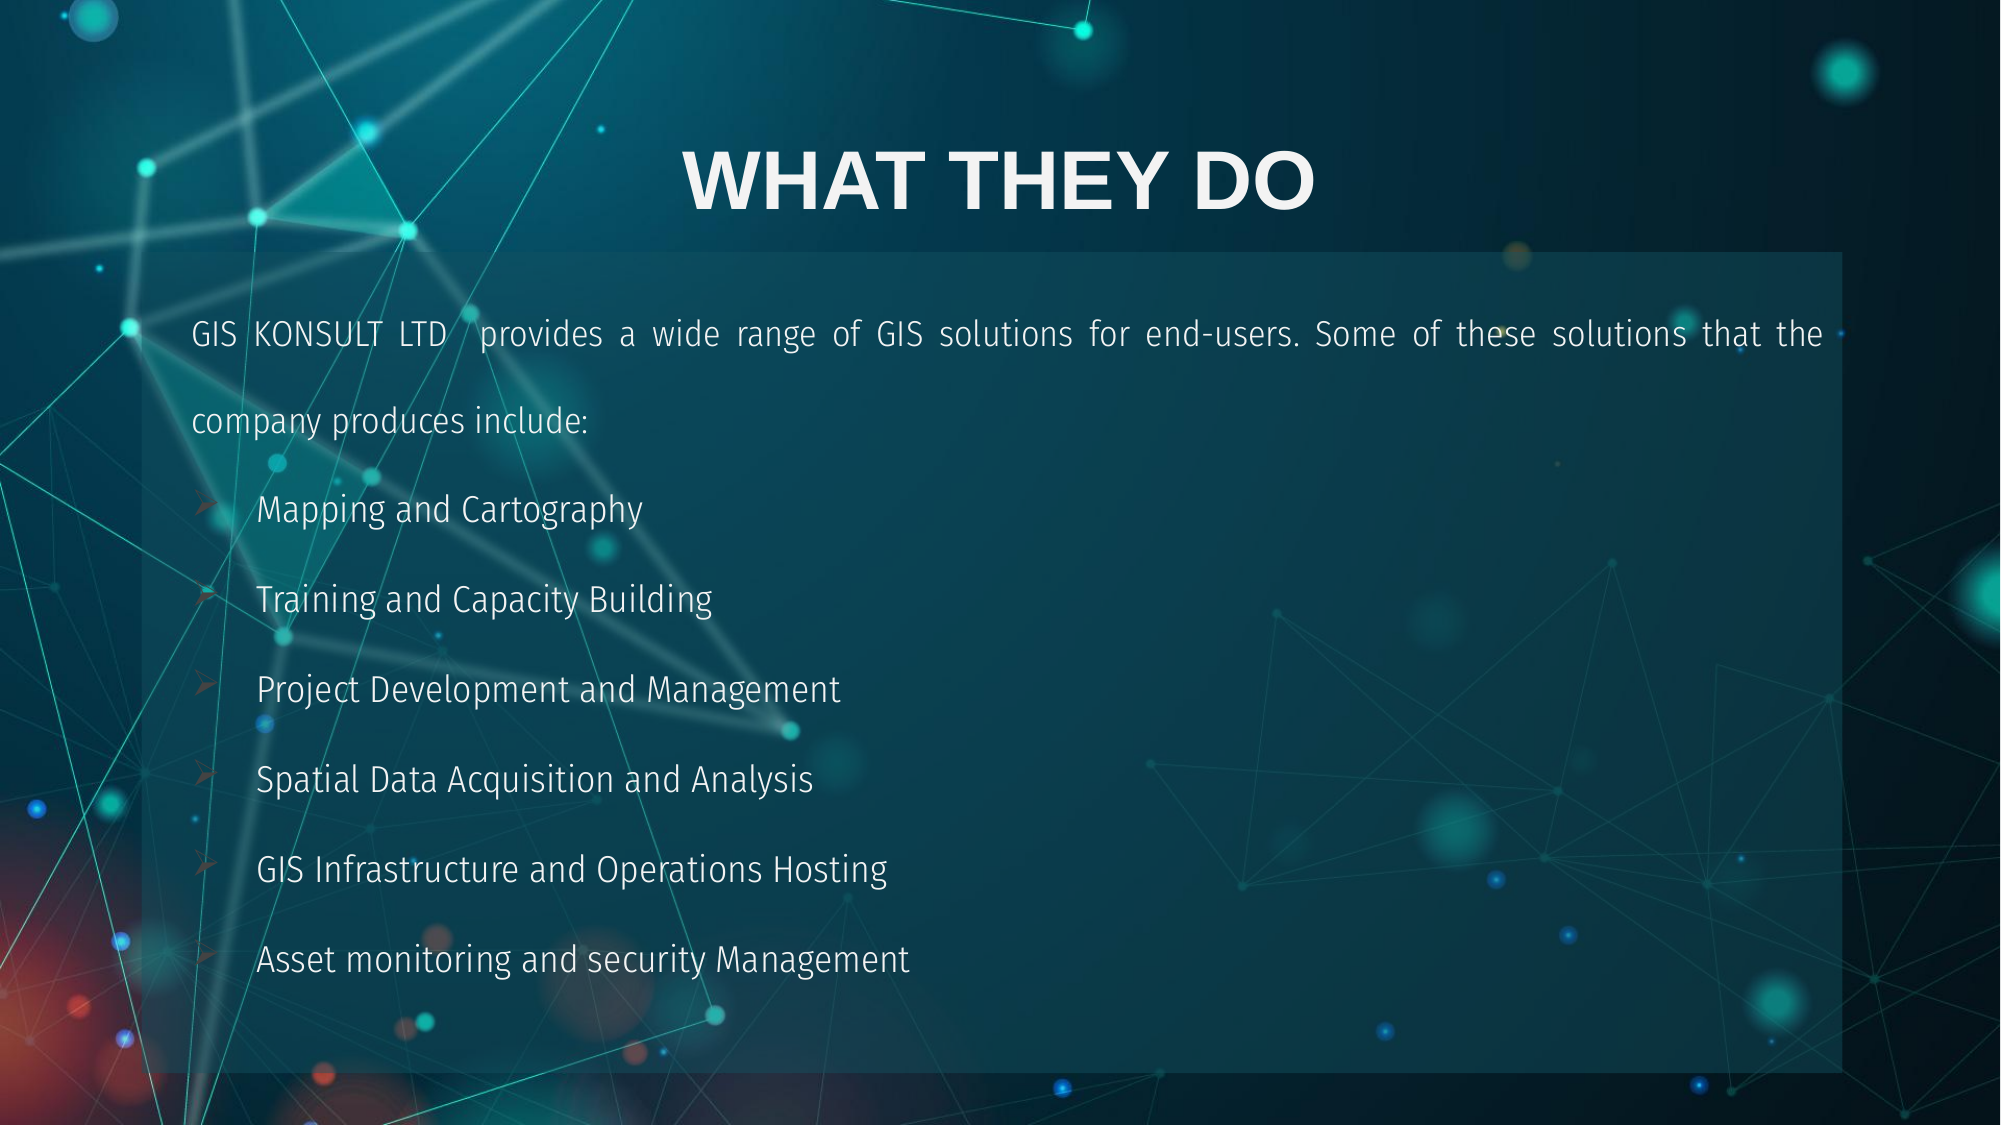

# WHAT THEY DO
GIS KONSULT LTD  provides a wide range of GIS solutions for end-users. Some of these solutions that the company produces include:
Mapping and Cartography
Training and Capacity Building
Project Development and Management
Spatial Data Acquisition and Analysis
GIS Infrastructure and Operations Hosting
Asset monitoring and security Management